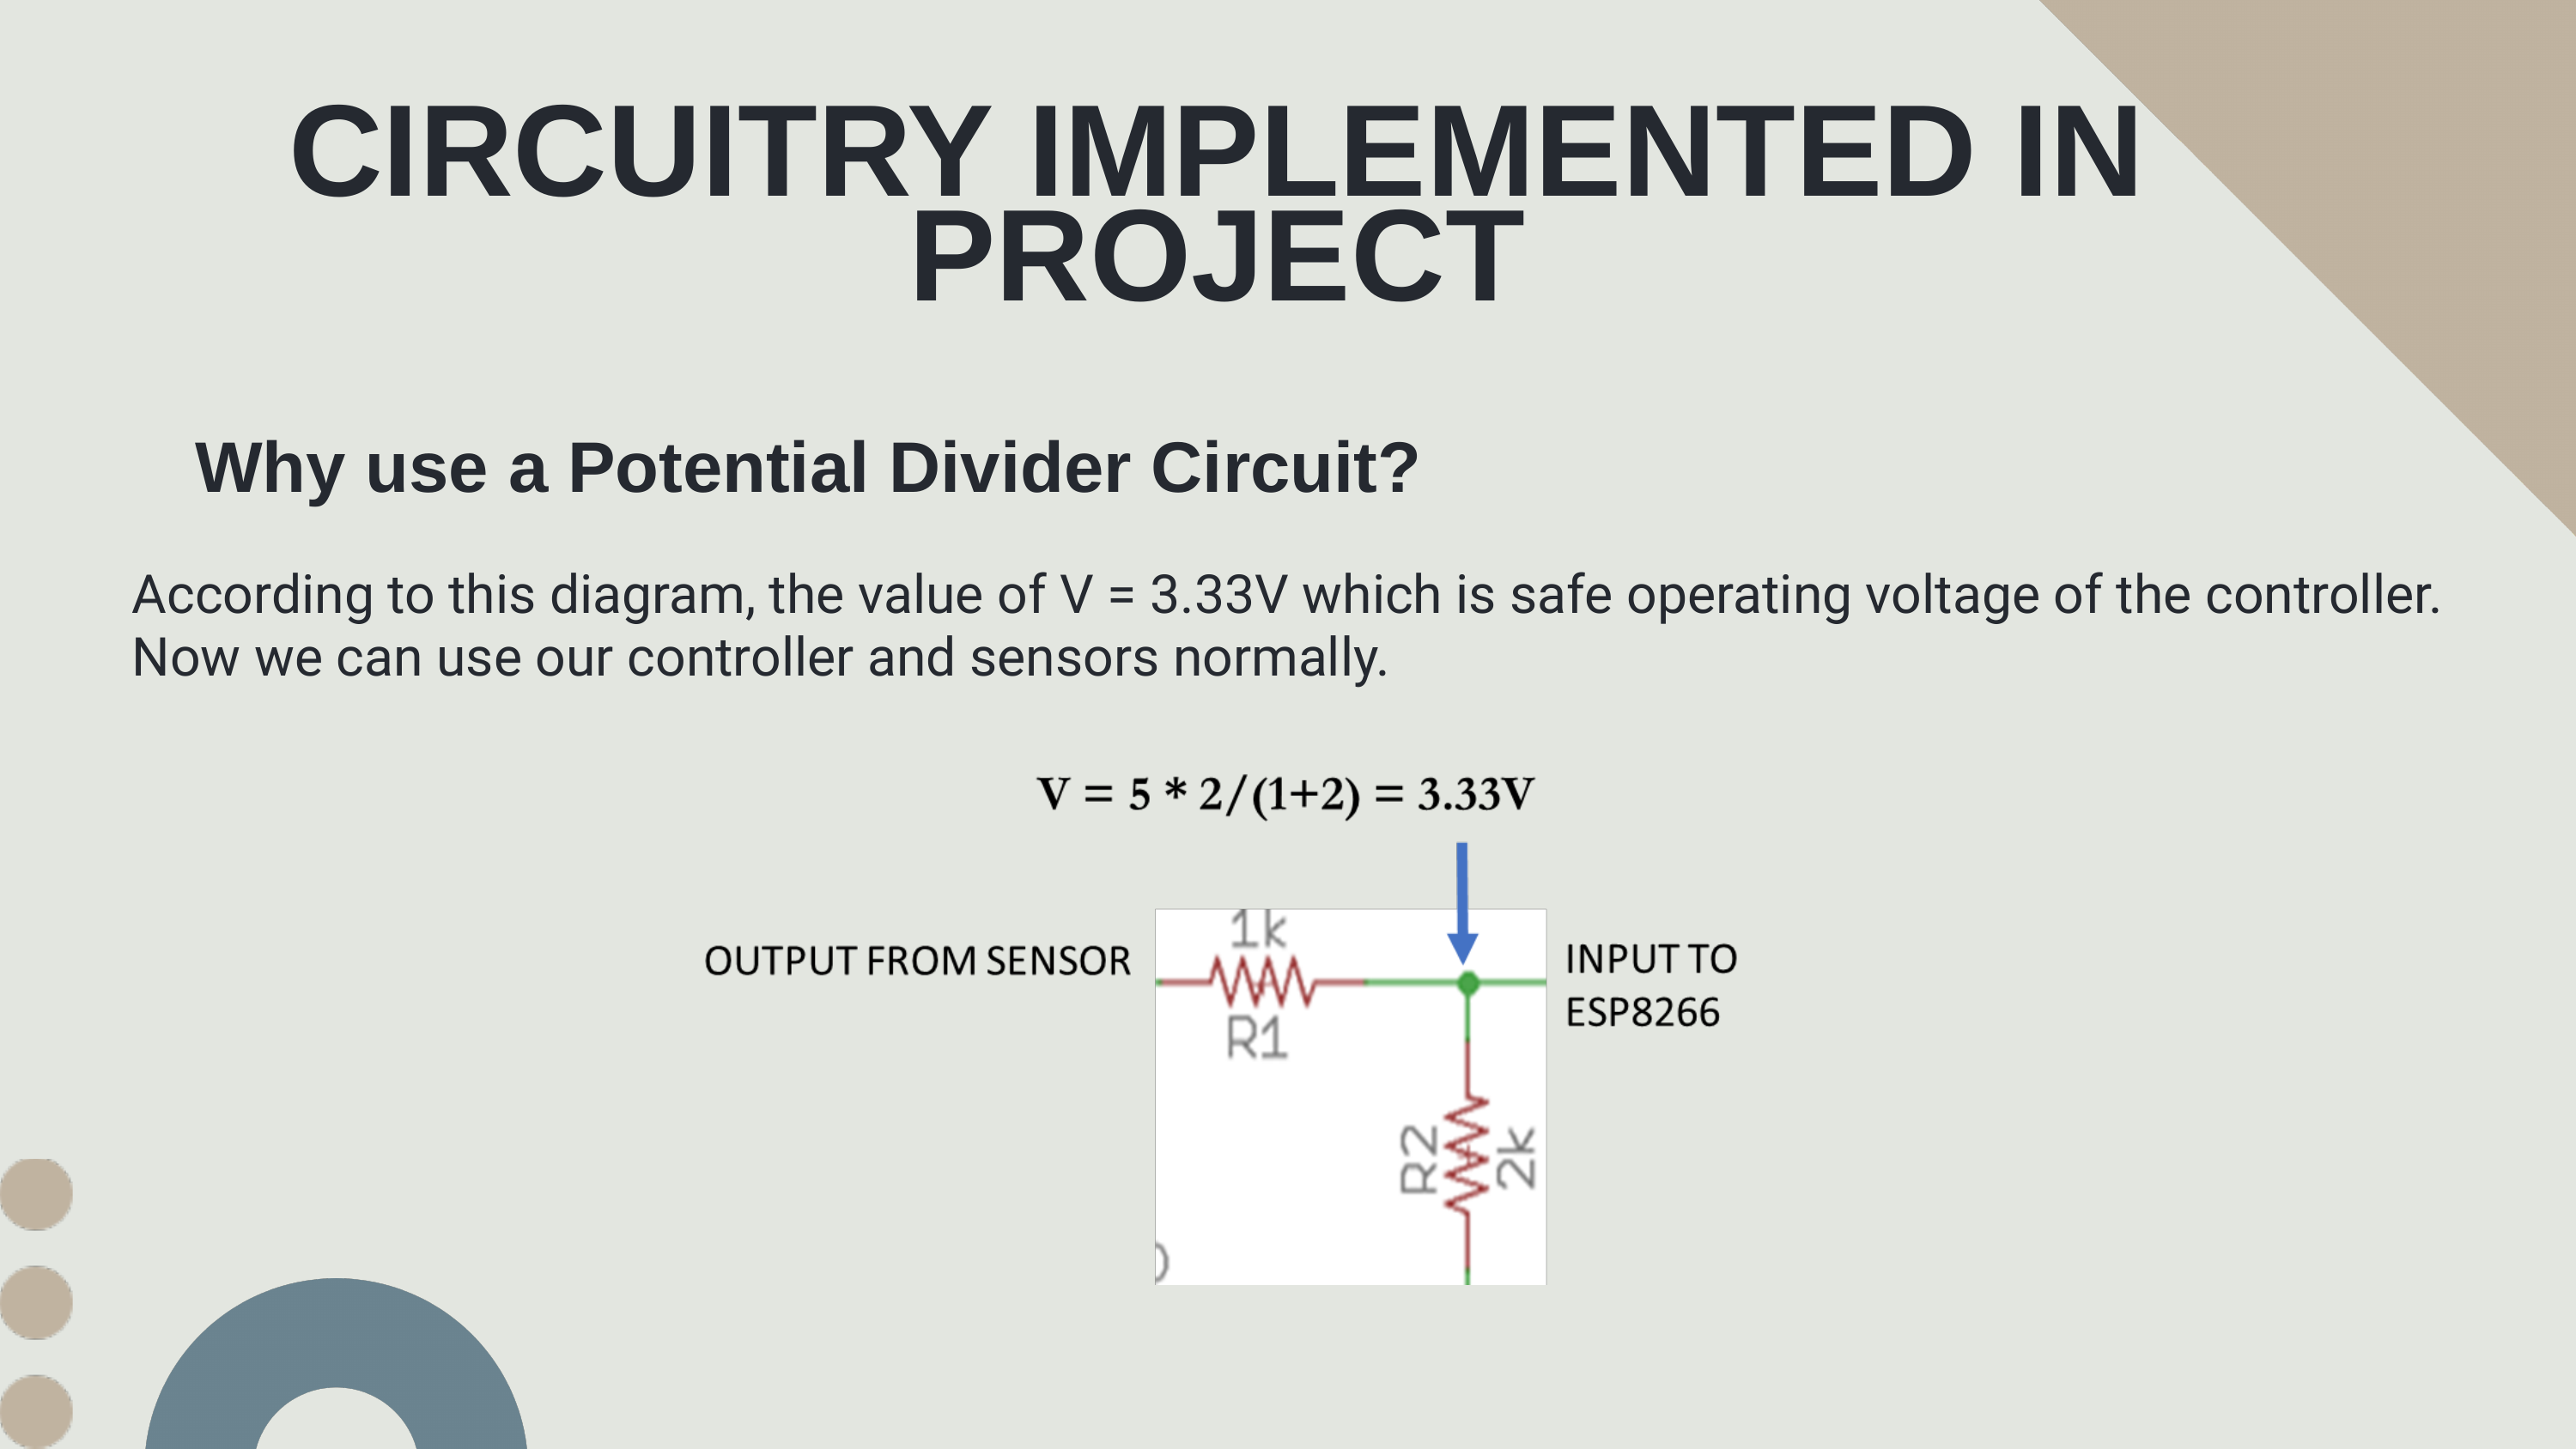

CIRCUITRY IMPLEMENTED IN PROJECT
Why use a Potential Divider Circuit?

According to this diagram, the value of V = 3.33V which is safe operating voltage of the controller.
Now we can use our controller and sensors normally.